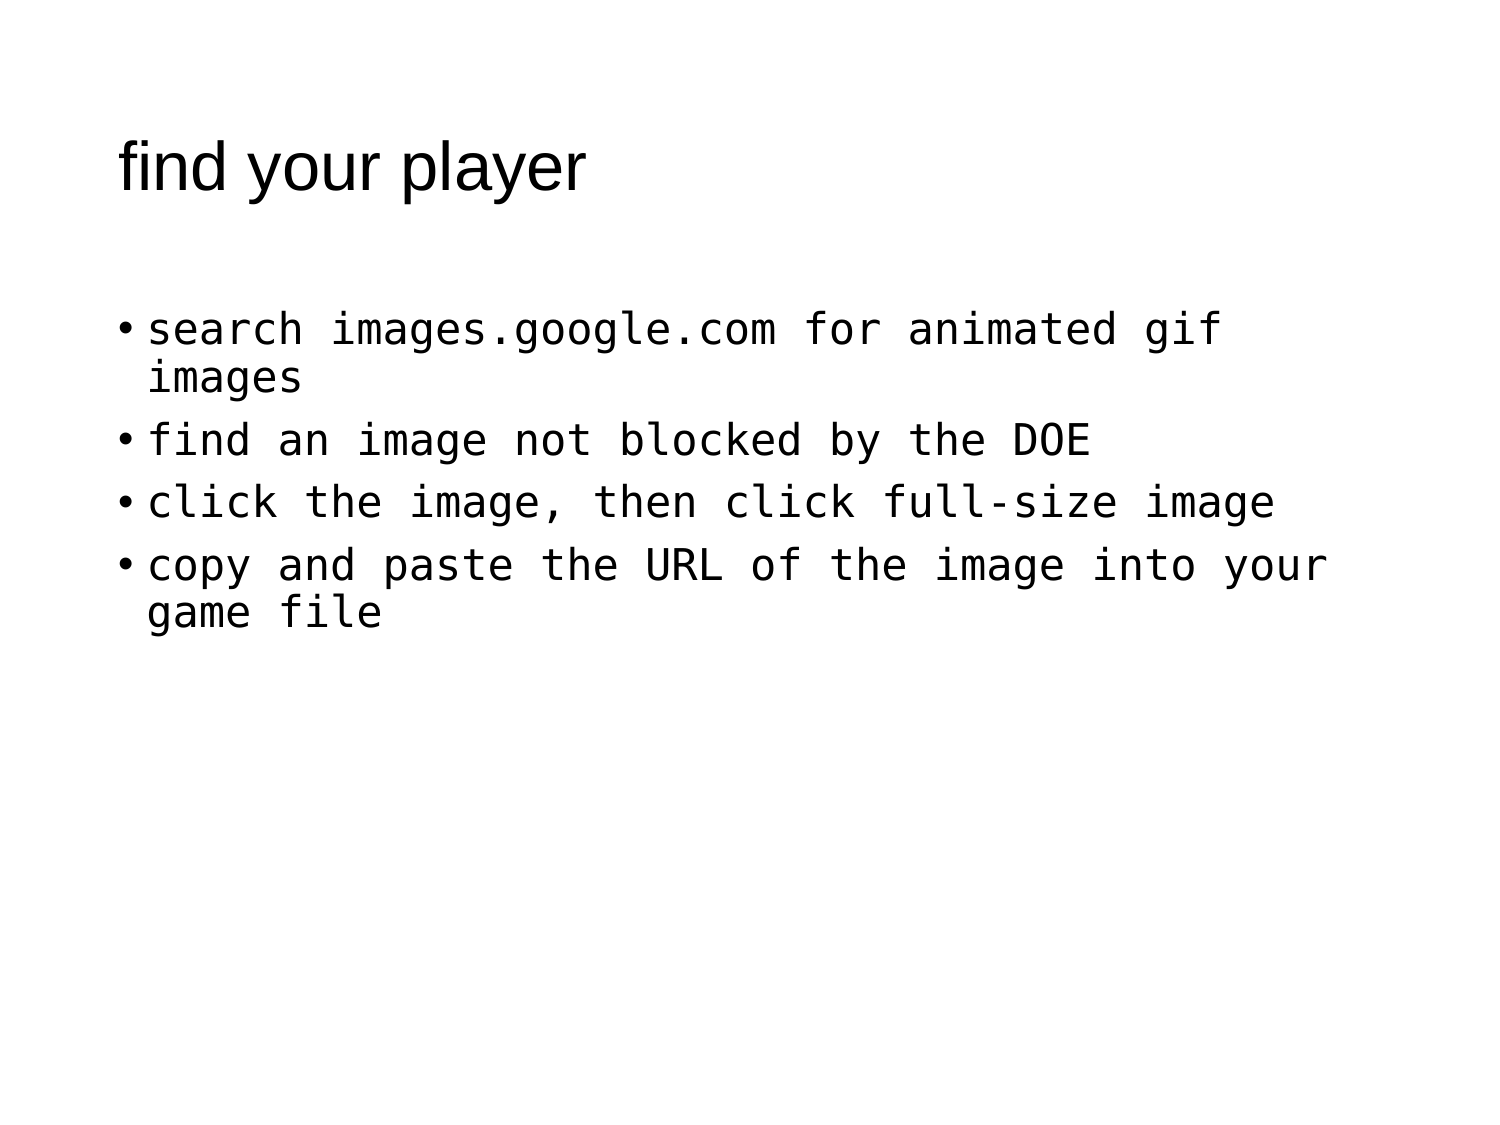

# find your player
search images.google.com for animated gif images
find an image not blocked by the DOE
click the image, then click full-size image
copy and paste the URL of the image into your game file